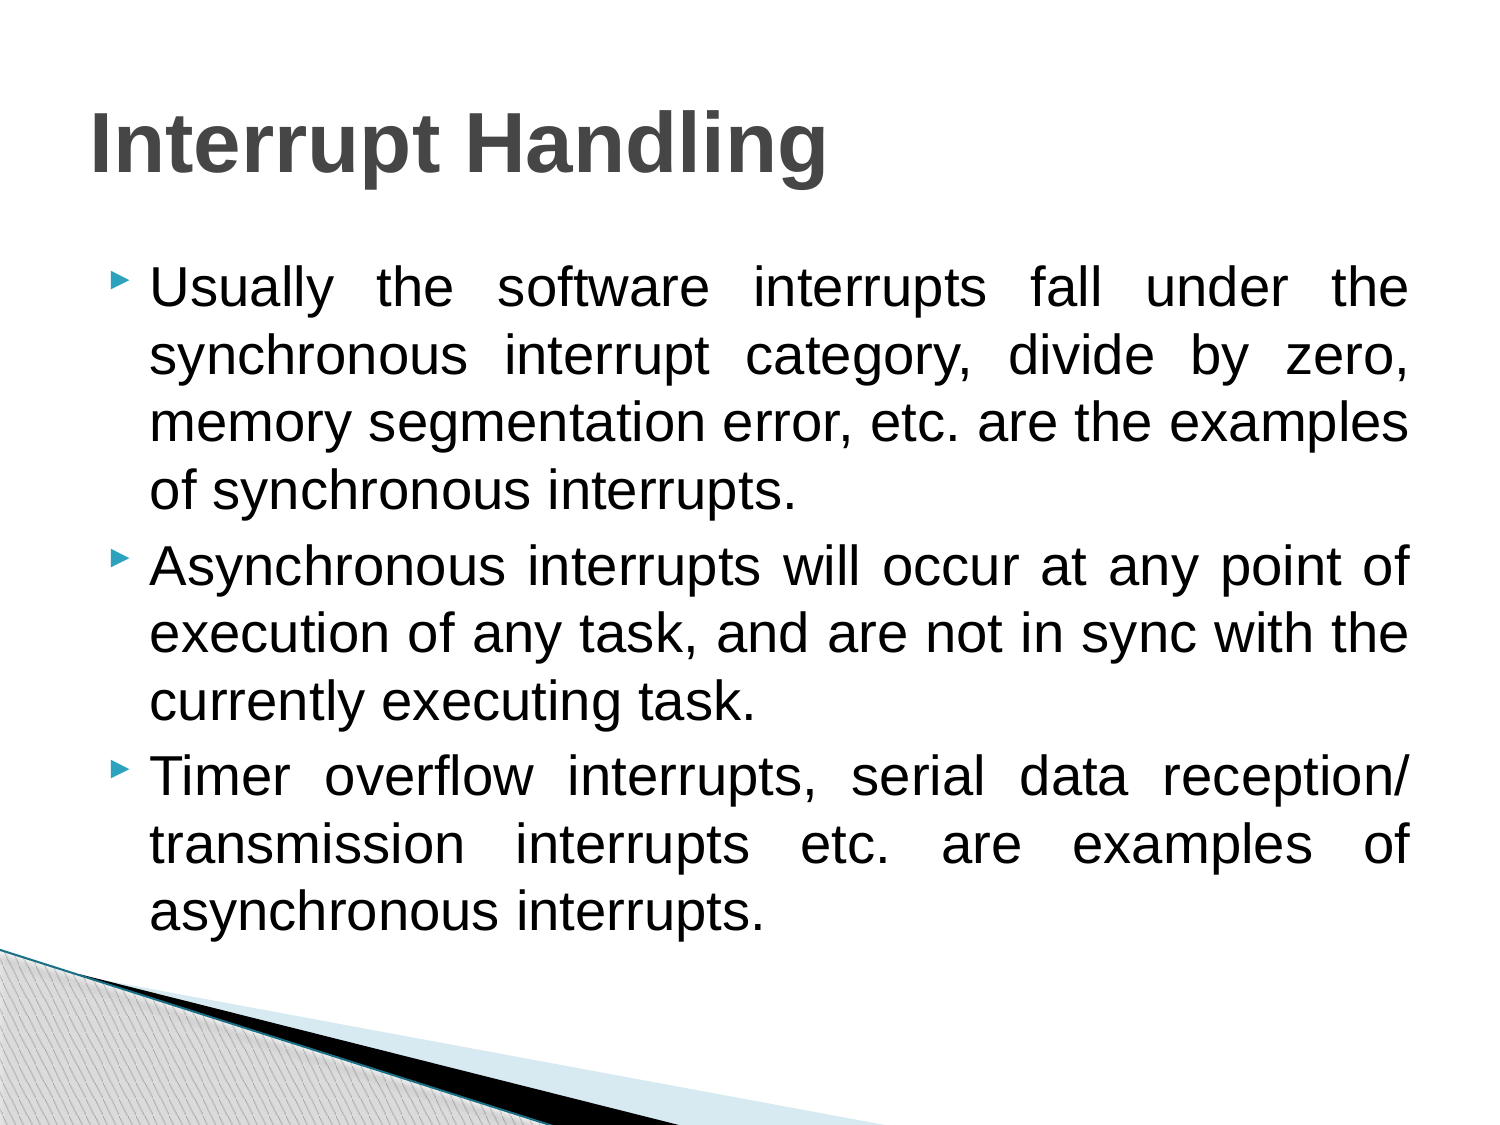

# Interrupt Handling
Usually the software interrupts fall under the synchronous interrupt category, divide by zero, memory segmentation error, etc. are the examples of synchronous interrupts.
Asynchronous interrupts will occur at any point of execution of any task, and are not in sync with the currently executing task.
Timer overflow interrupts, serial data reception/ transmission interrupts etc. are examples of asynchronous interrupts.